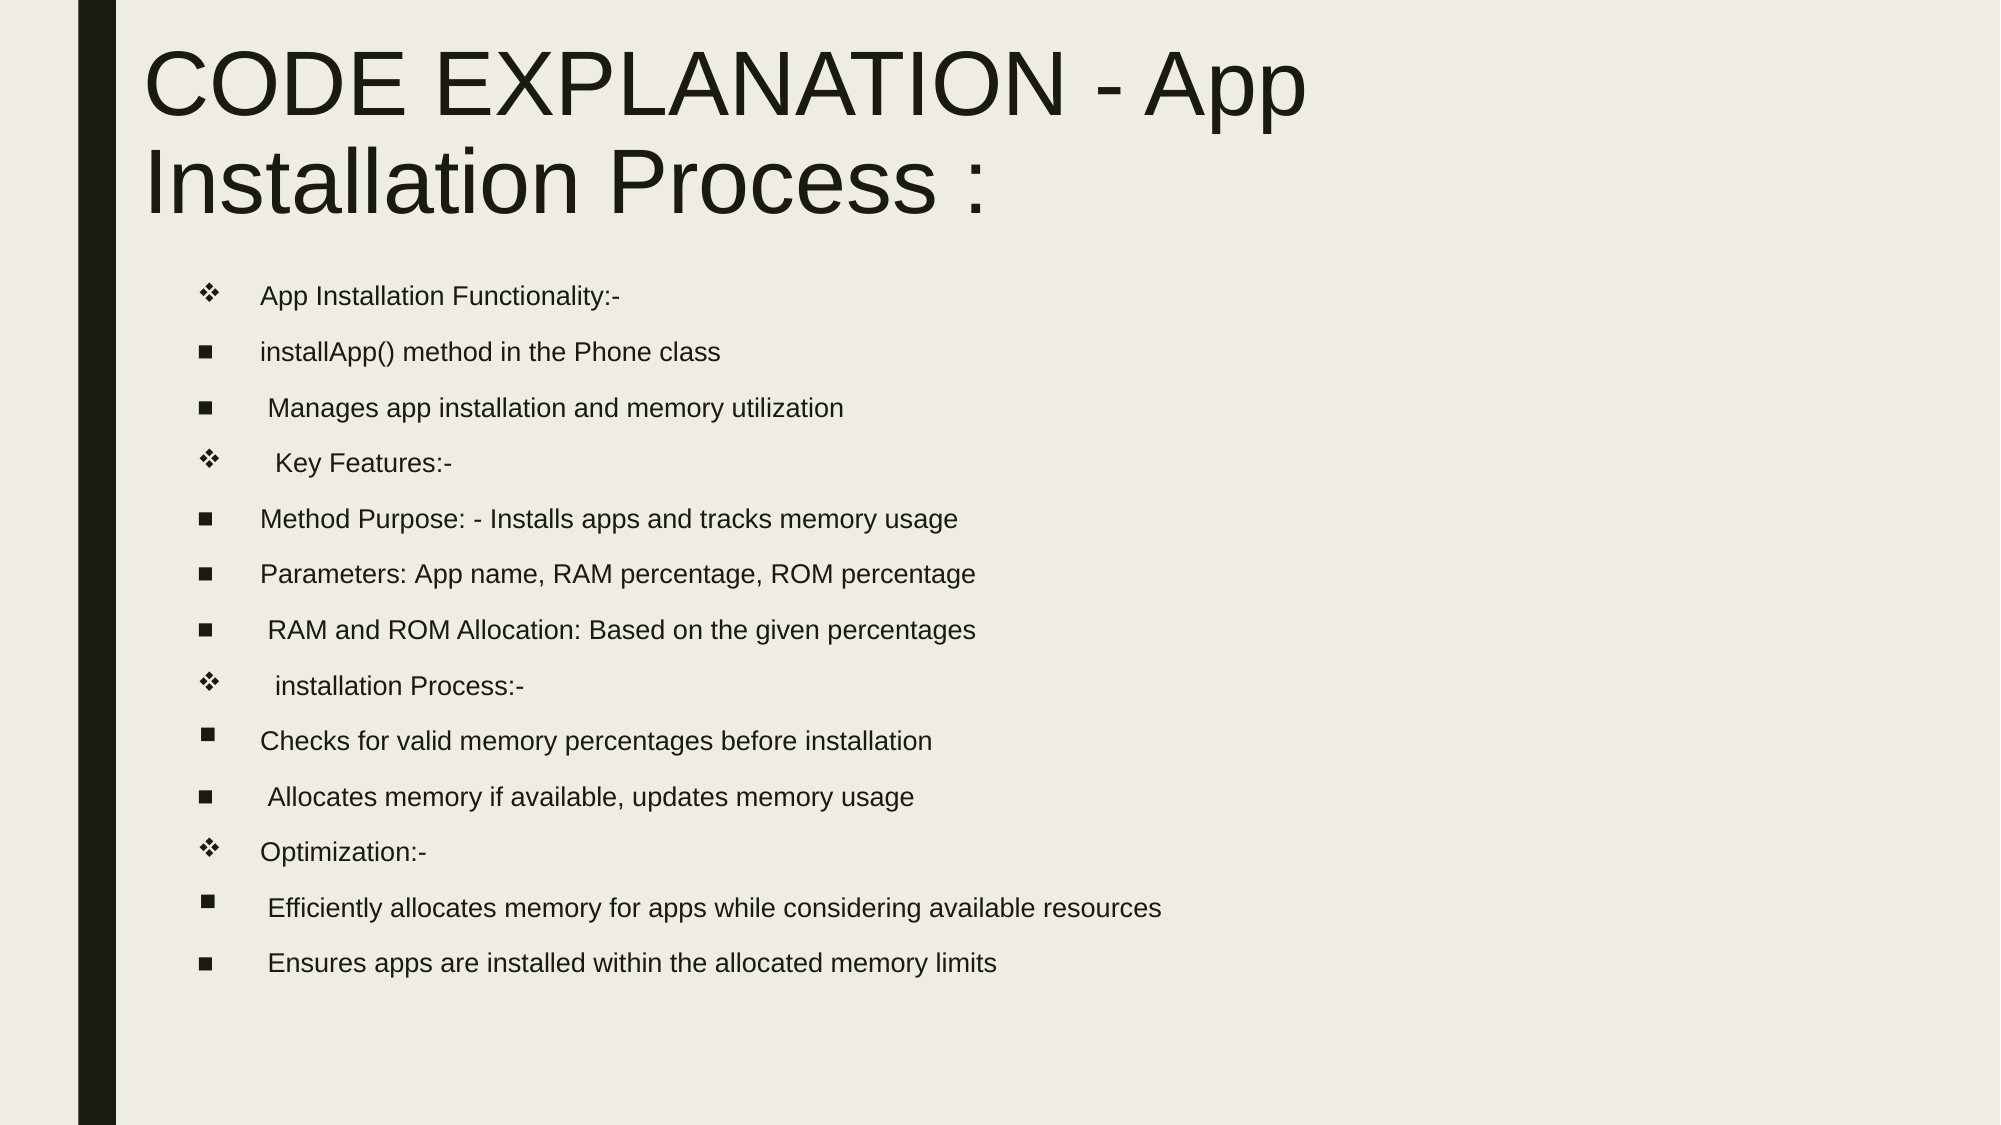

# CODE EXPLANATION - App Installation Process :
App Installation Functionality:-
installApp() method in the Phone class
 Manages app installation and memory utilization
  Key Features:-
Method Purpose: - Installs apps and tracks memory usage
Parameters: App name, RAM percentage, ROM percentage
 RAM and ROM Allocation: Based on the given percentages
  installation Process:-
Checks for valid memory percentages before installation
 Allocates memory if available, updates memory usage
Optimization:-
 Efficiently allocates memory for apps while considering available resources
 Ensures apps are installed within the allocated memory limits